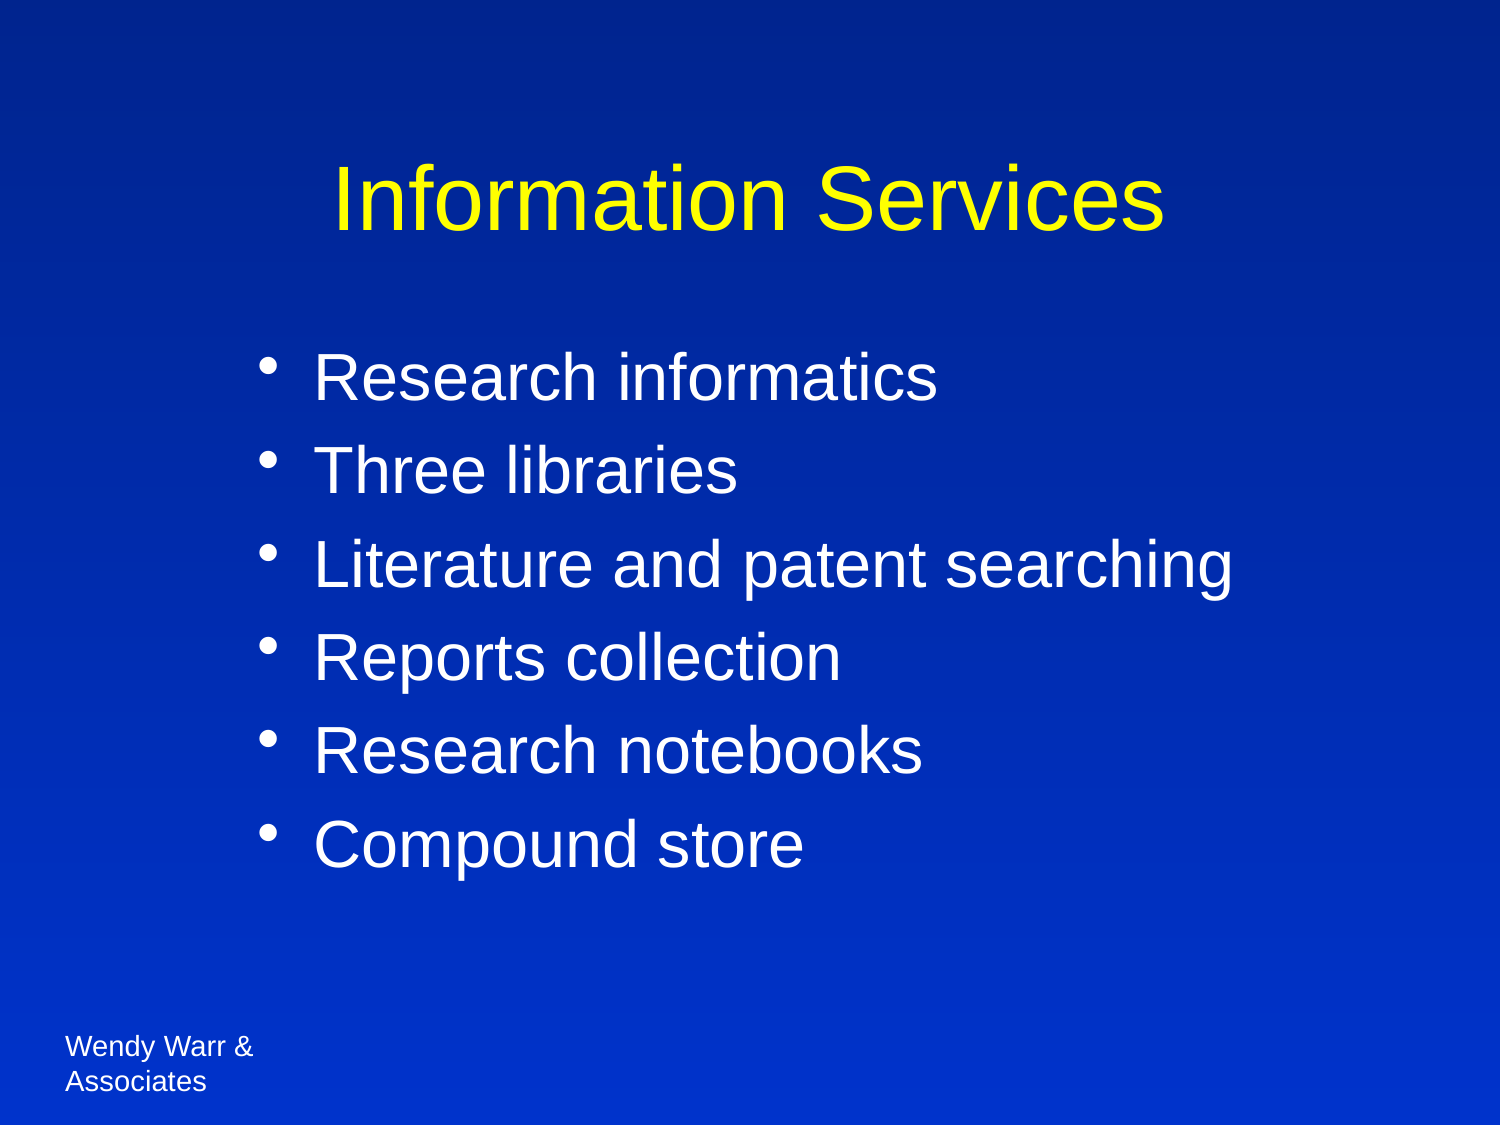

# Information Services
Research informatics
Three libraries
Literature and patent searching
Reports collection
Research notebooks
Compound store

Wendy Warr & Associates